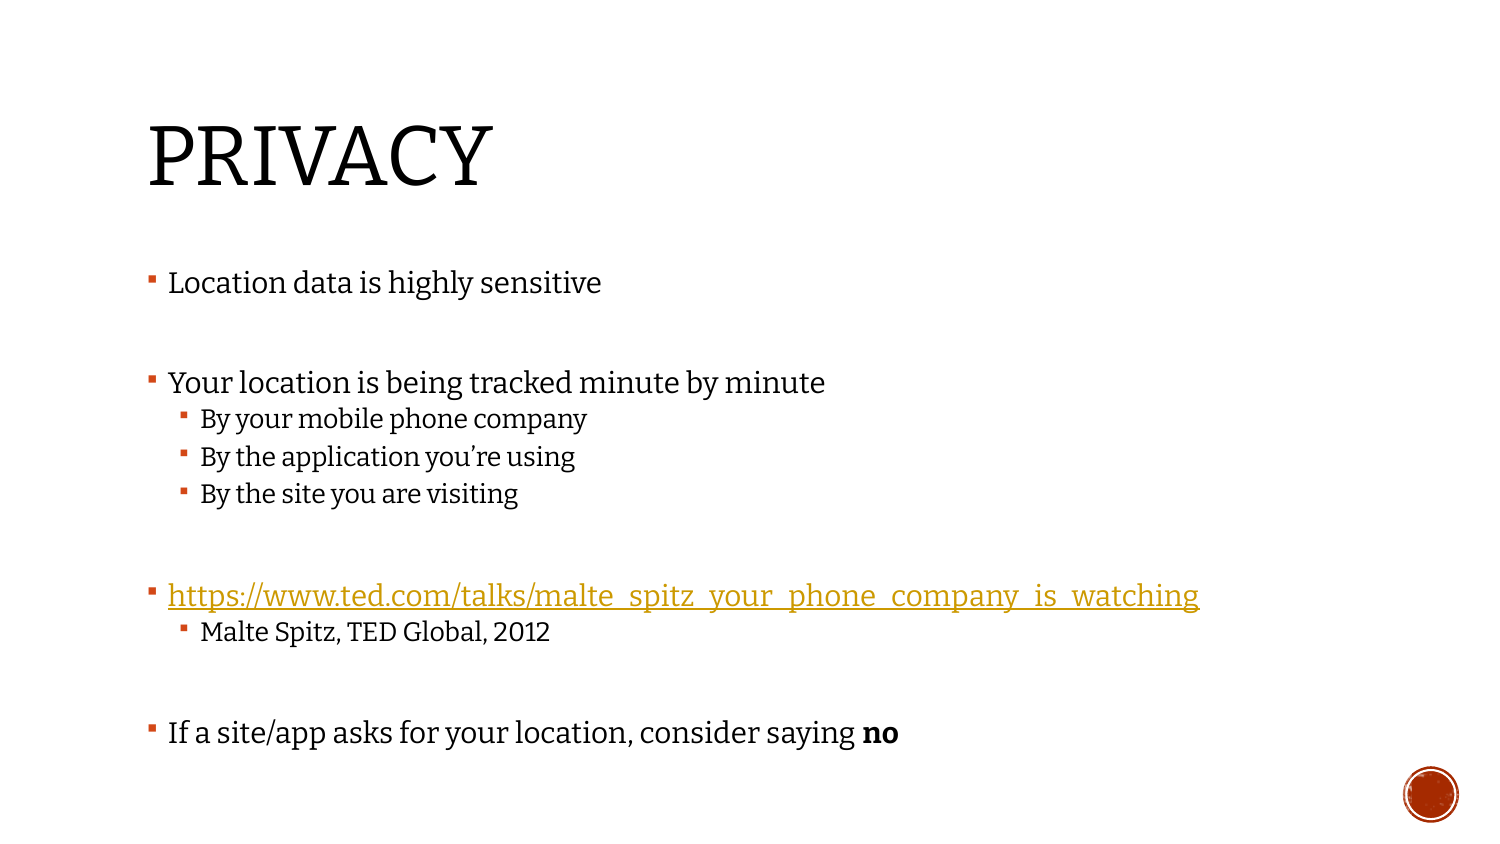

# Privacy
Location data is highly sensitive

Your location is being tracked minute by minute
By your mobile phone company
By the application you’re using
By the site you are visiting

https://www.ted.com/talks/malte_spitz_your_phone_company_is_watching
Malte Spitz, TED Global, 2012

If a site/app asks for your location, consider saying no